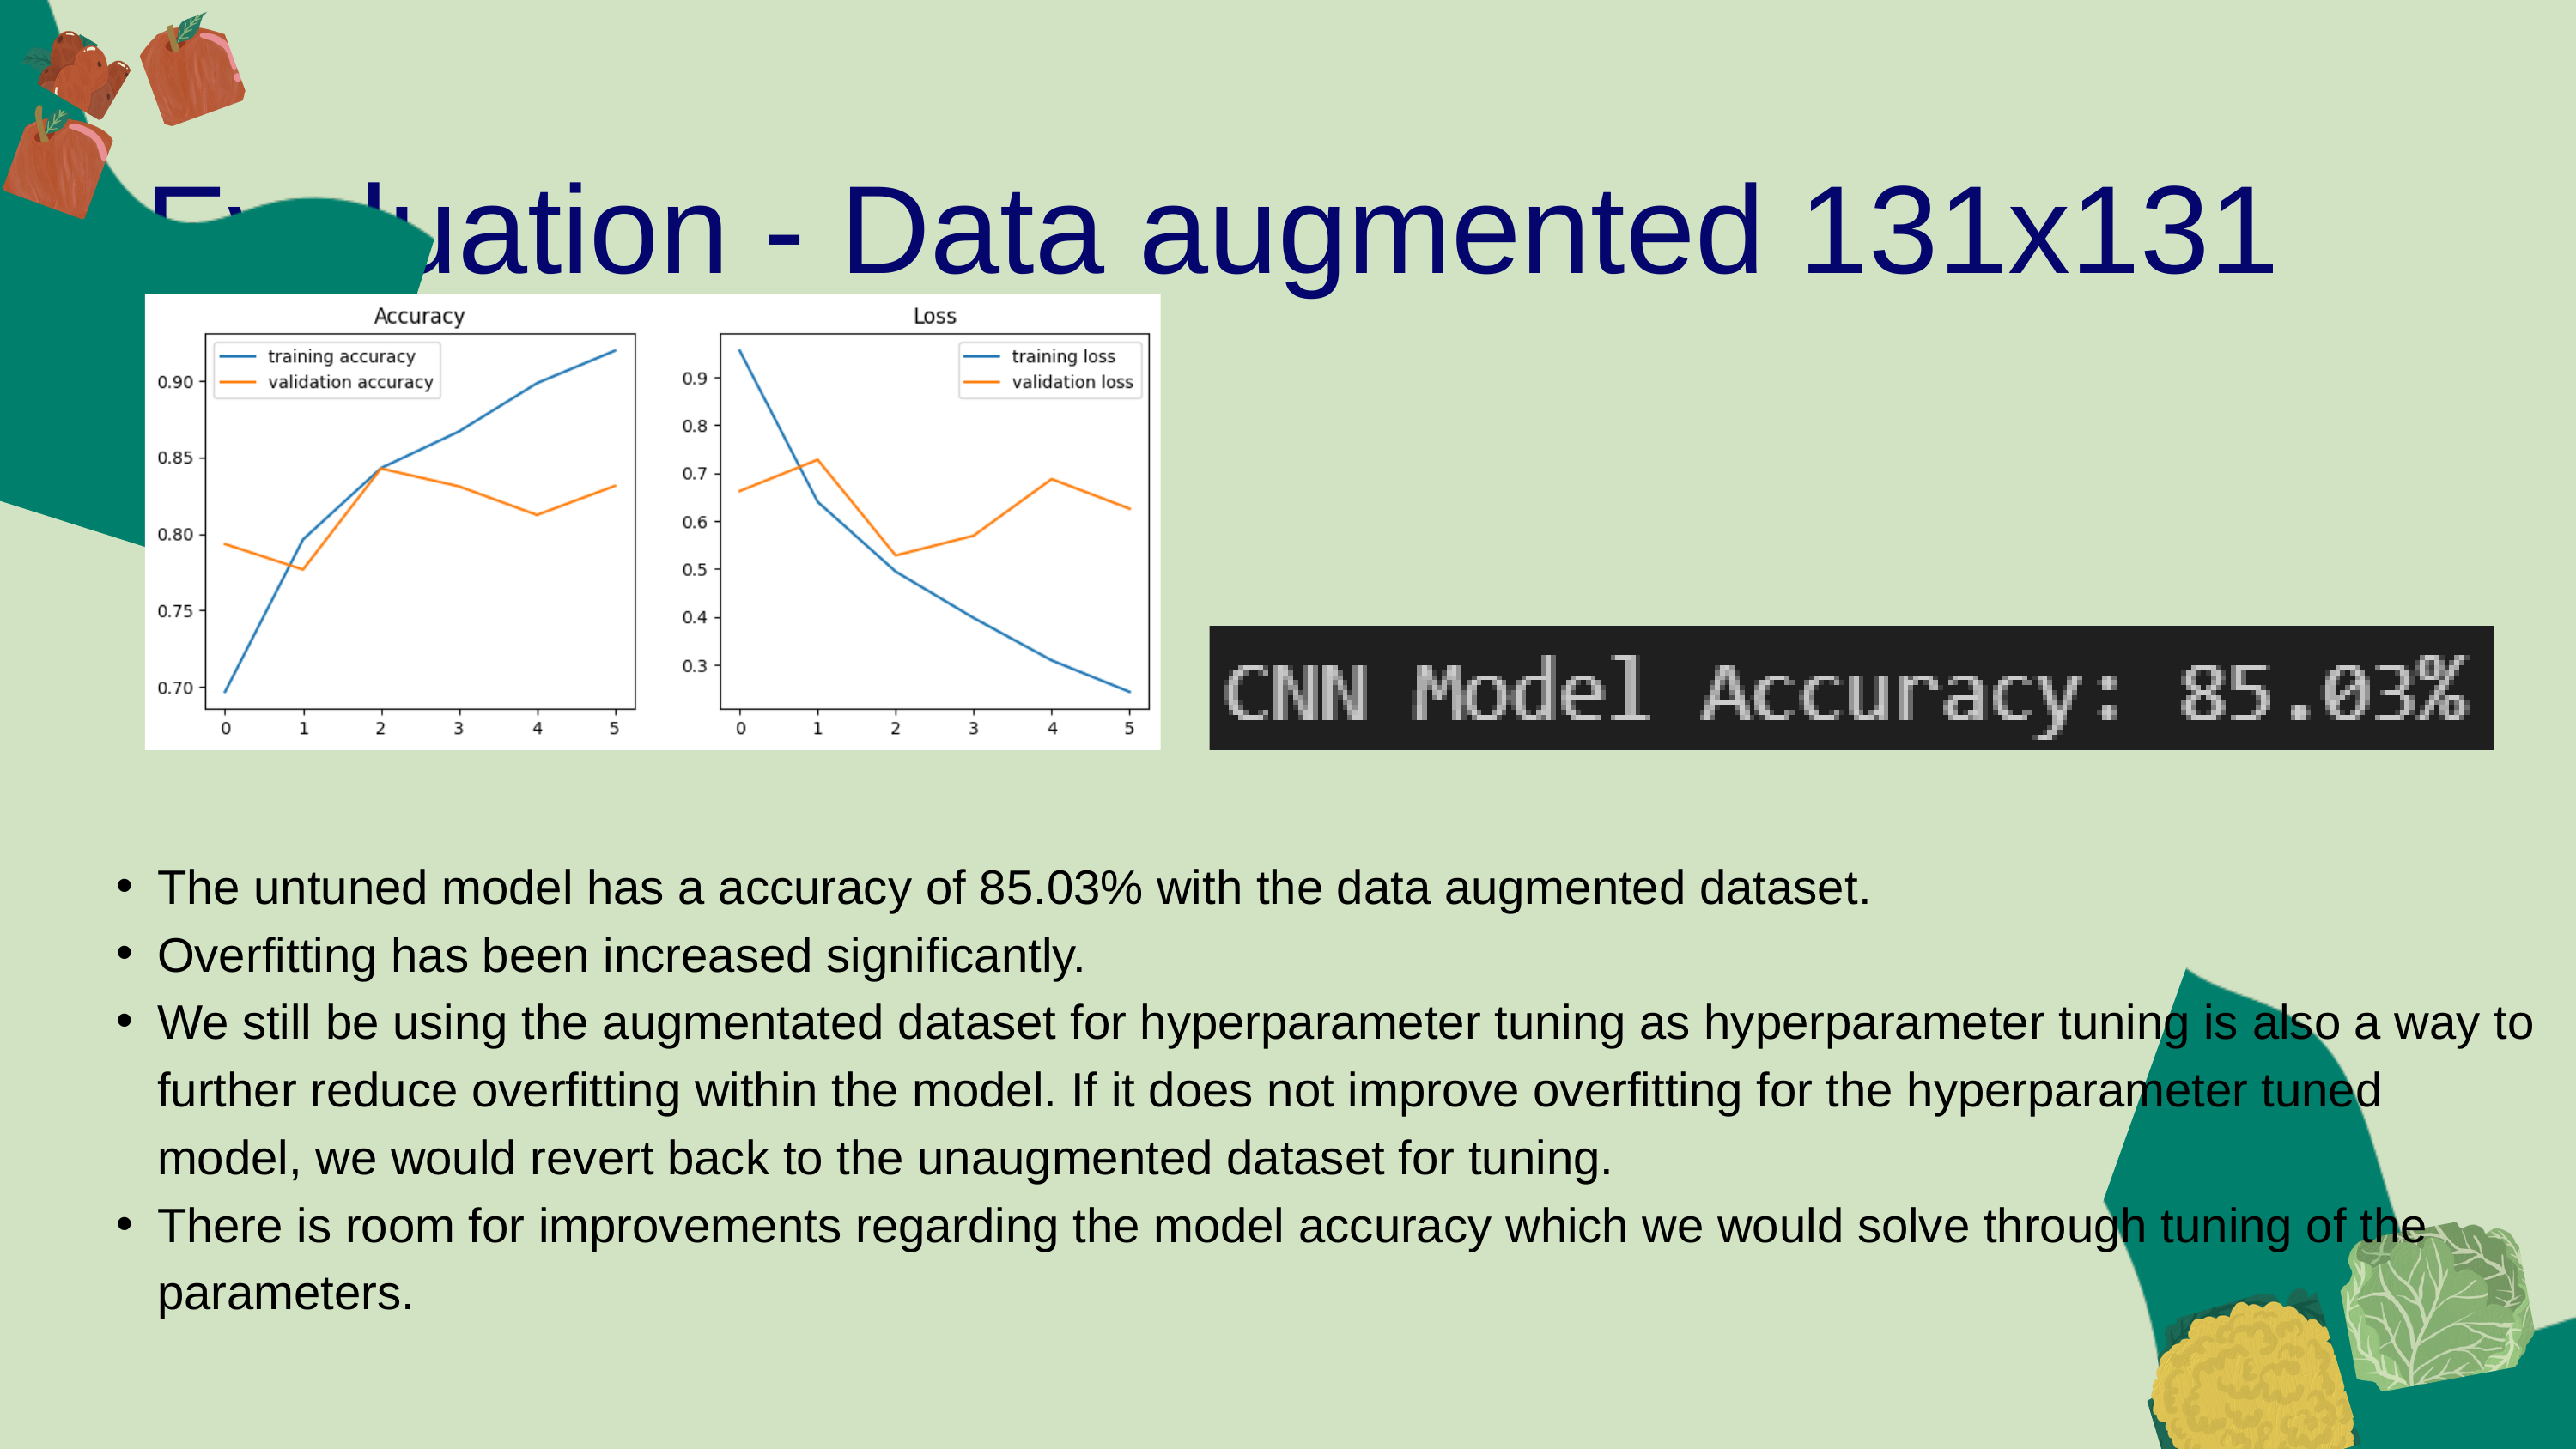

Evaluation - Data augmented 131x131

The untuned model has a accuracy of 85.03% with the data augmented dataset.
Overfitting has been increased significantly.
We still be using the augmentated dataset for hyperparameter tuning as hyperparameter tuning is also a way to further reduce overfitting within the model. If it does not improve overfitting for the hyperparameter tuned model, we would revert back to the unaugmented dataset for tuning.
There is room for improvements regarding the model accuracy which we would solve through tuning of the parameters.